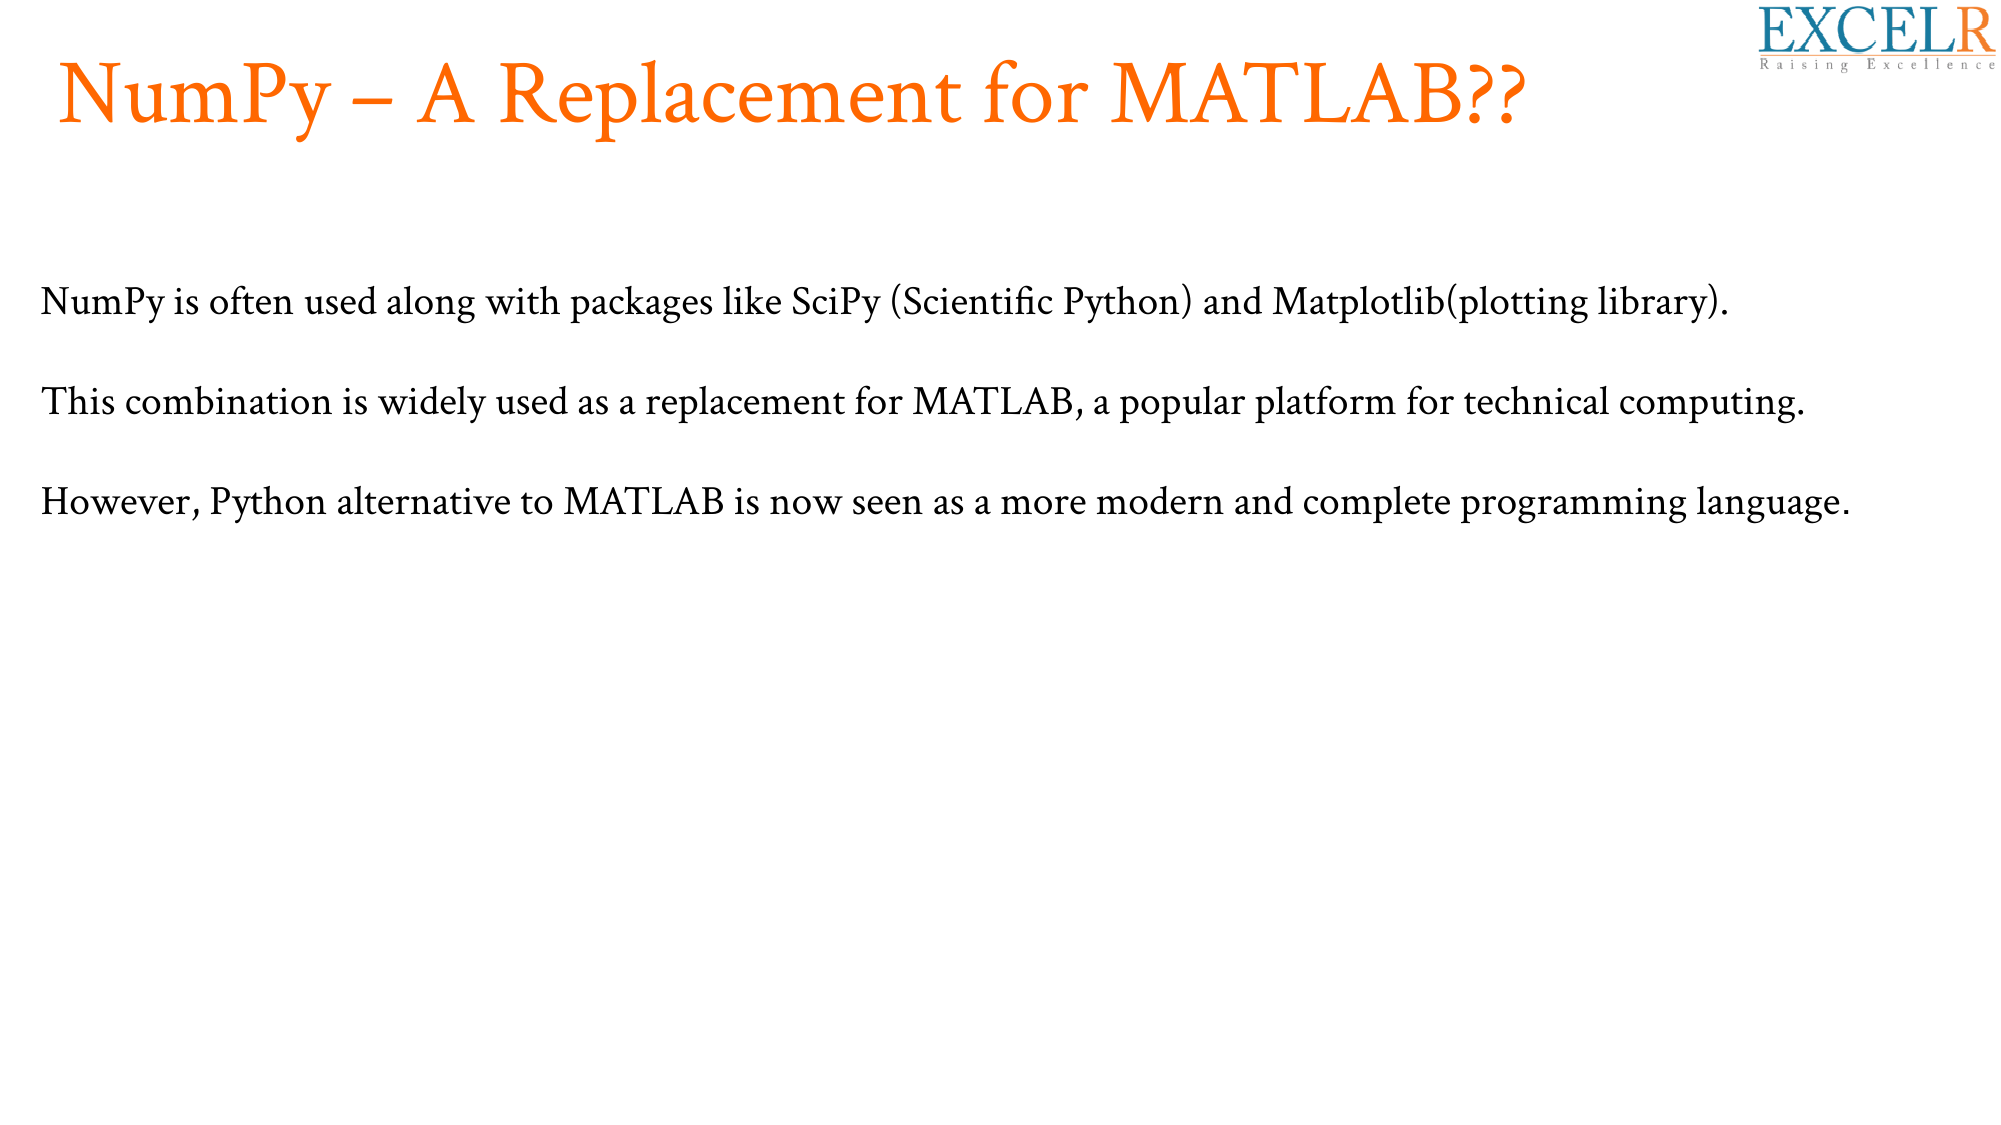

NumPy – A Replacement for MATLAB??

NumPy is often used along with packages like SciPy (Scientific Python) and Matplotlib(plotting library).

This combination is widely used as a replacement for MATLAB, a popular platform for technical computing.

However, Python alternative to MATLAB is now seen as a more modern and complete programming language.